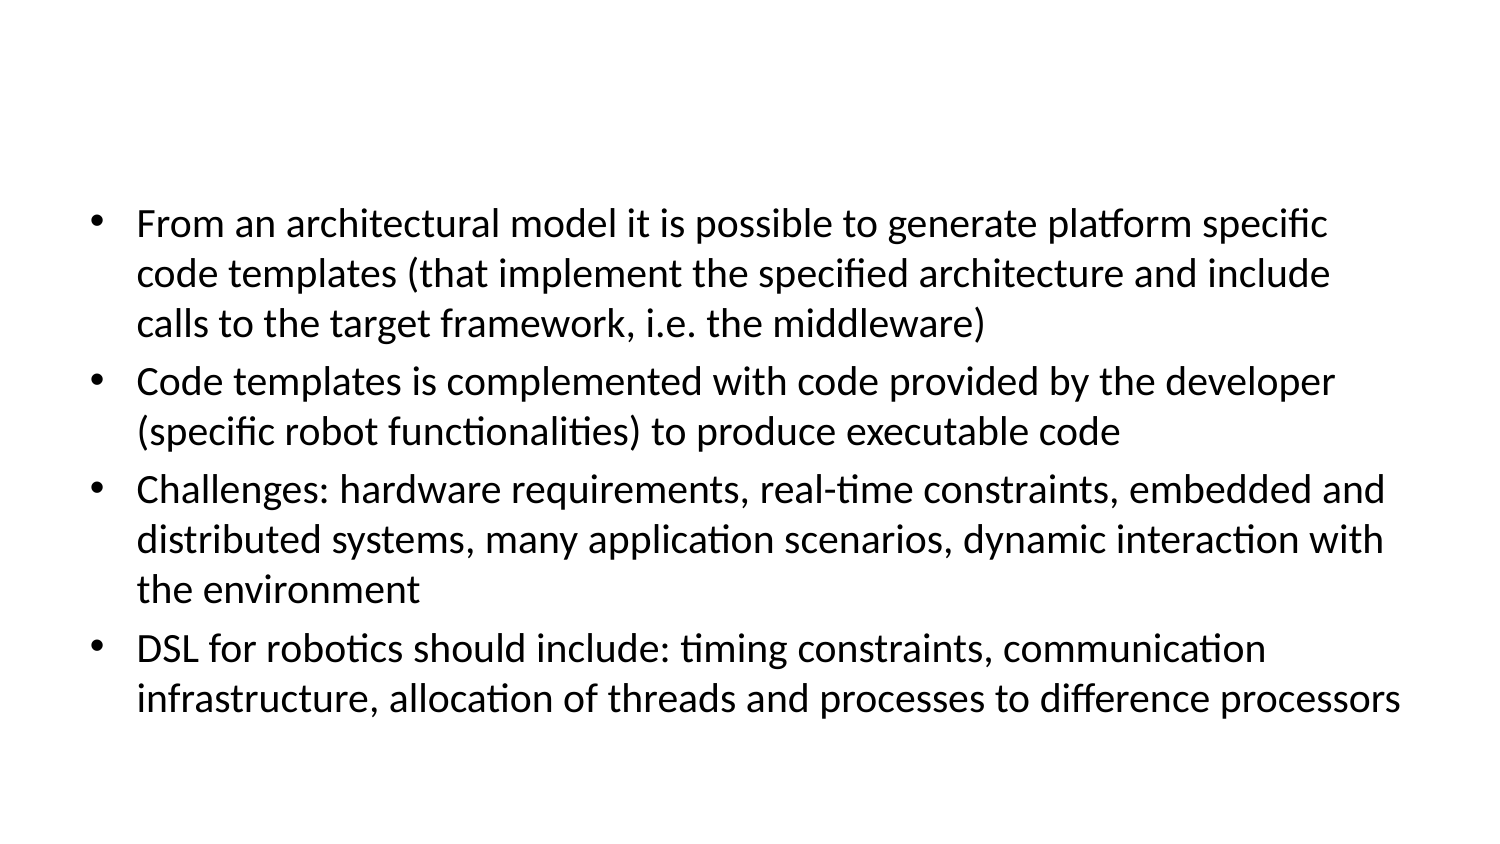

#
From an architectural model it is possible to generate platform specific code templates (that implement the specified architecture and include calls to the target framework, i.e. the middleware)
Code templates is complemented with code provided by the developer (specific robot functionalities) to produce executable code
Challenges: hardware requirements, real-time constraints, embedded and distributed systems, many application scenarios, dynamic interaction with the environment
DSL for robotics should include: timing constraints, communication infrastructure, allocation of threads and processes to difference processors